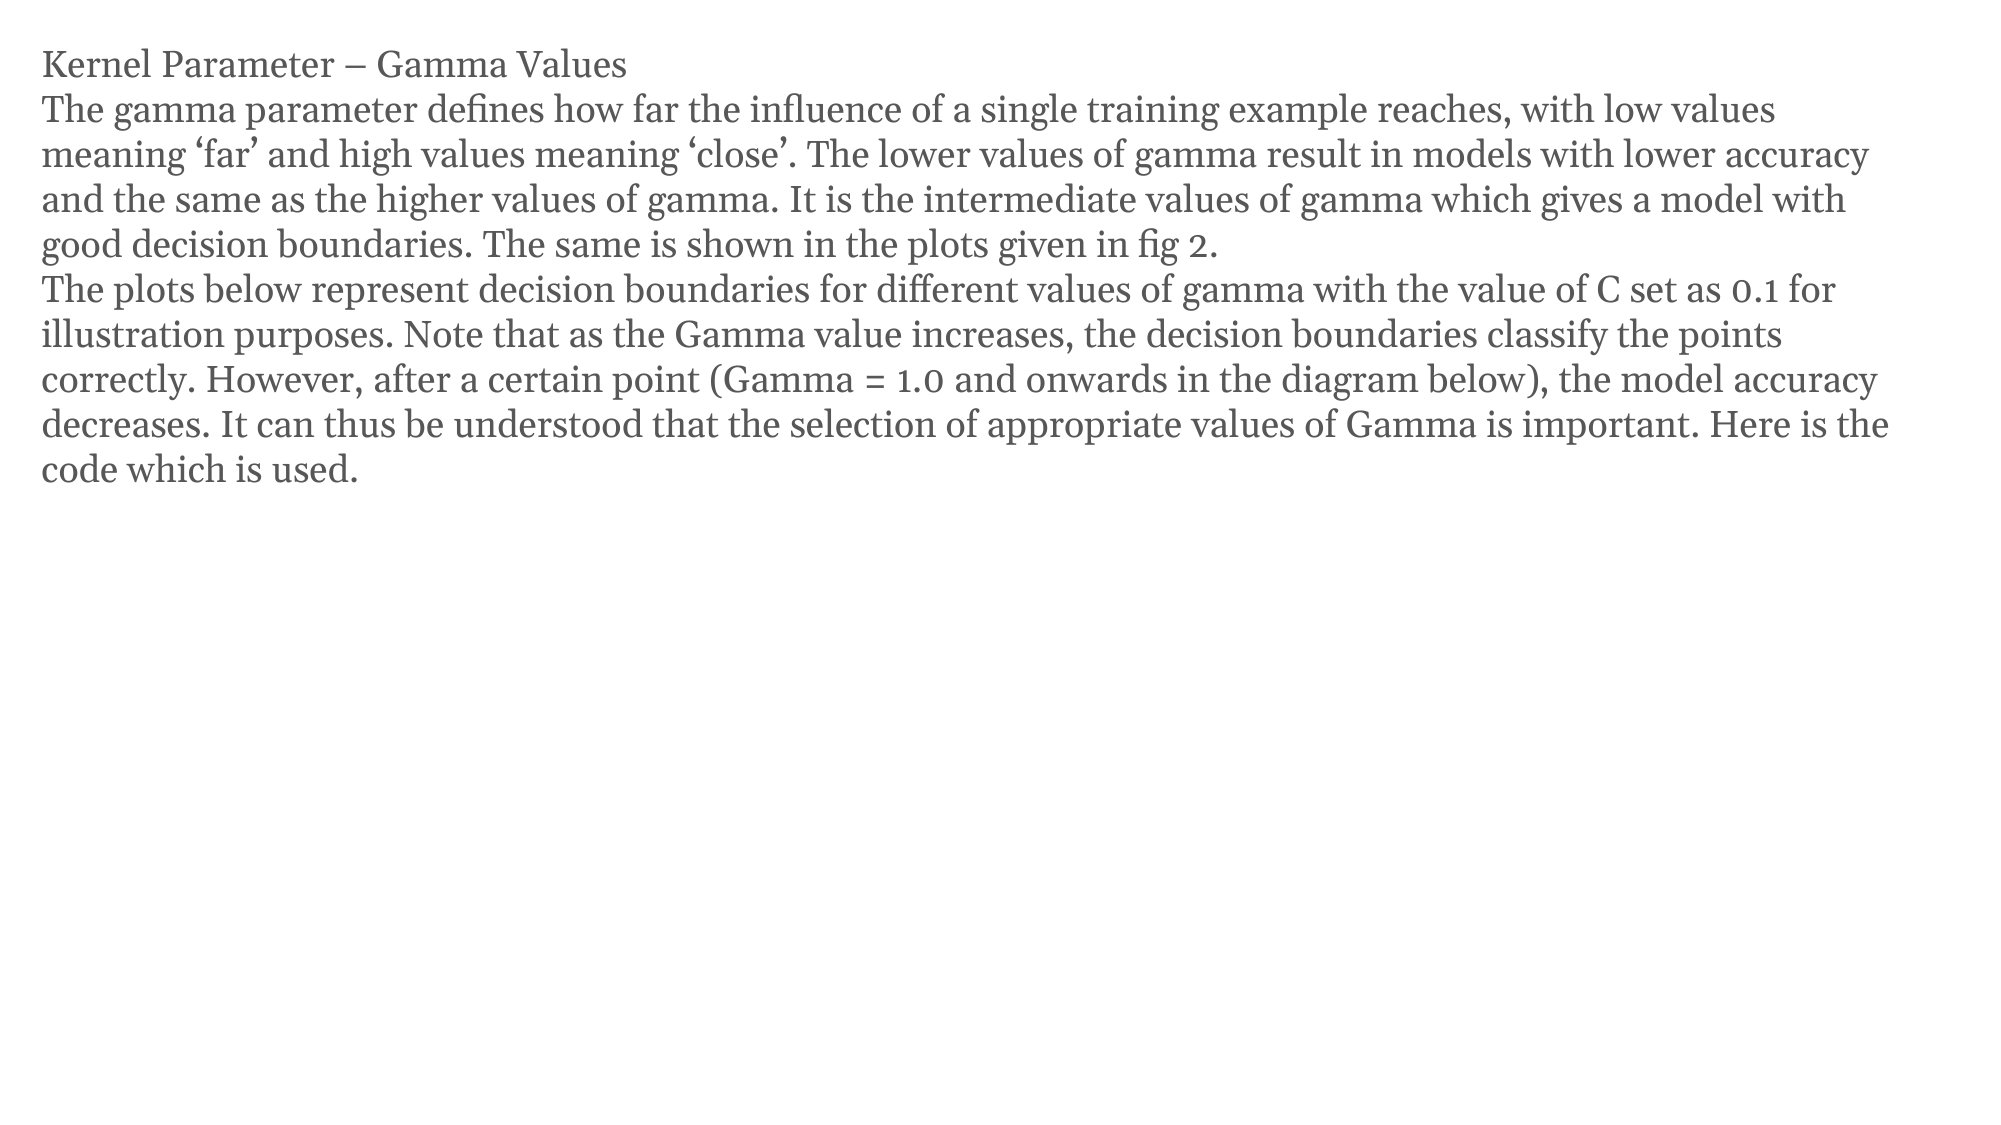

Kernel Parameter – Gamma Values
The gamma parameter defines how far the influence of a single training example reaches, with low values meaning ‘far’ and high values meaning ‘close’. The lower values of gamma result in models with lower accuracy and the same as the higher values of gamma. It is the intermediate values of gamma which gives a model with good decision boundaries. The same is shown in the plots given in fig 2.
The plots below represent decision boundaries for different values of gamma with the value of C set as 0.1 for illustration purposes. Note that as the Gamma value increases, the decision boundaries classify the points correctly. However, after a certain point (Gamma = 1.0 and onwards in the diagram below), the model accuracy decreases. It can thus be understood that the selection of appropriate values of Gamma is important. Here is the code which is used.